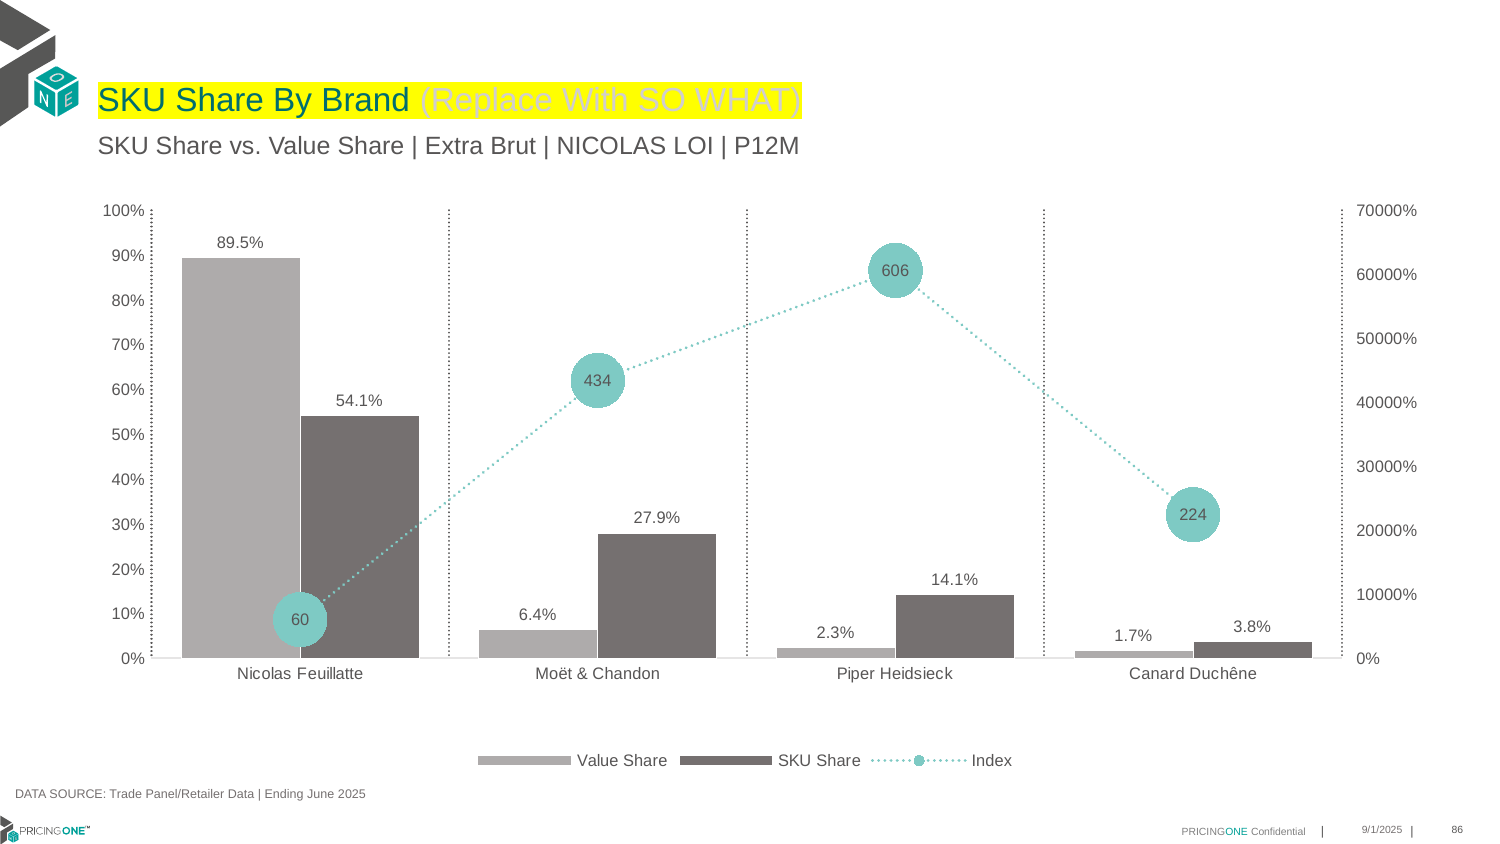

# SKU Share By Brand (Replace With SO WHAT)
SKU Share vs. Value Share | Extra Brut | NICOLAS LOI | P12M

### Chart

| Category | Value Share | SKU Share | Index |
|---|---|---|---|
| Nicolas Feuillatte | 0.8954161103693814 | 0.5413793103448274 | 60.4611983272777 |
| Moët & Chandon | 0.06433975459342615 | 0.2793103448275862 | 434.11782744991143 |
| Piper Heidsieck | 0.02333269756500731 | 0.14137931034482756 | 605.9278398947664 |
| Canard Duchêne | 0.016911437472185136 | 0.03793103448275861 | 224.29219600725946 |
DATA SOURCE: Trade Panel/Retailer Data | Ending June 2025

9/1/2025
86